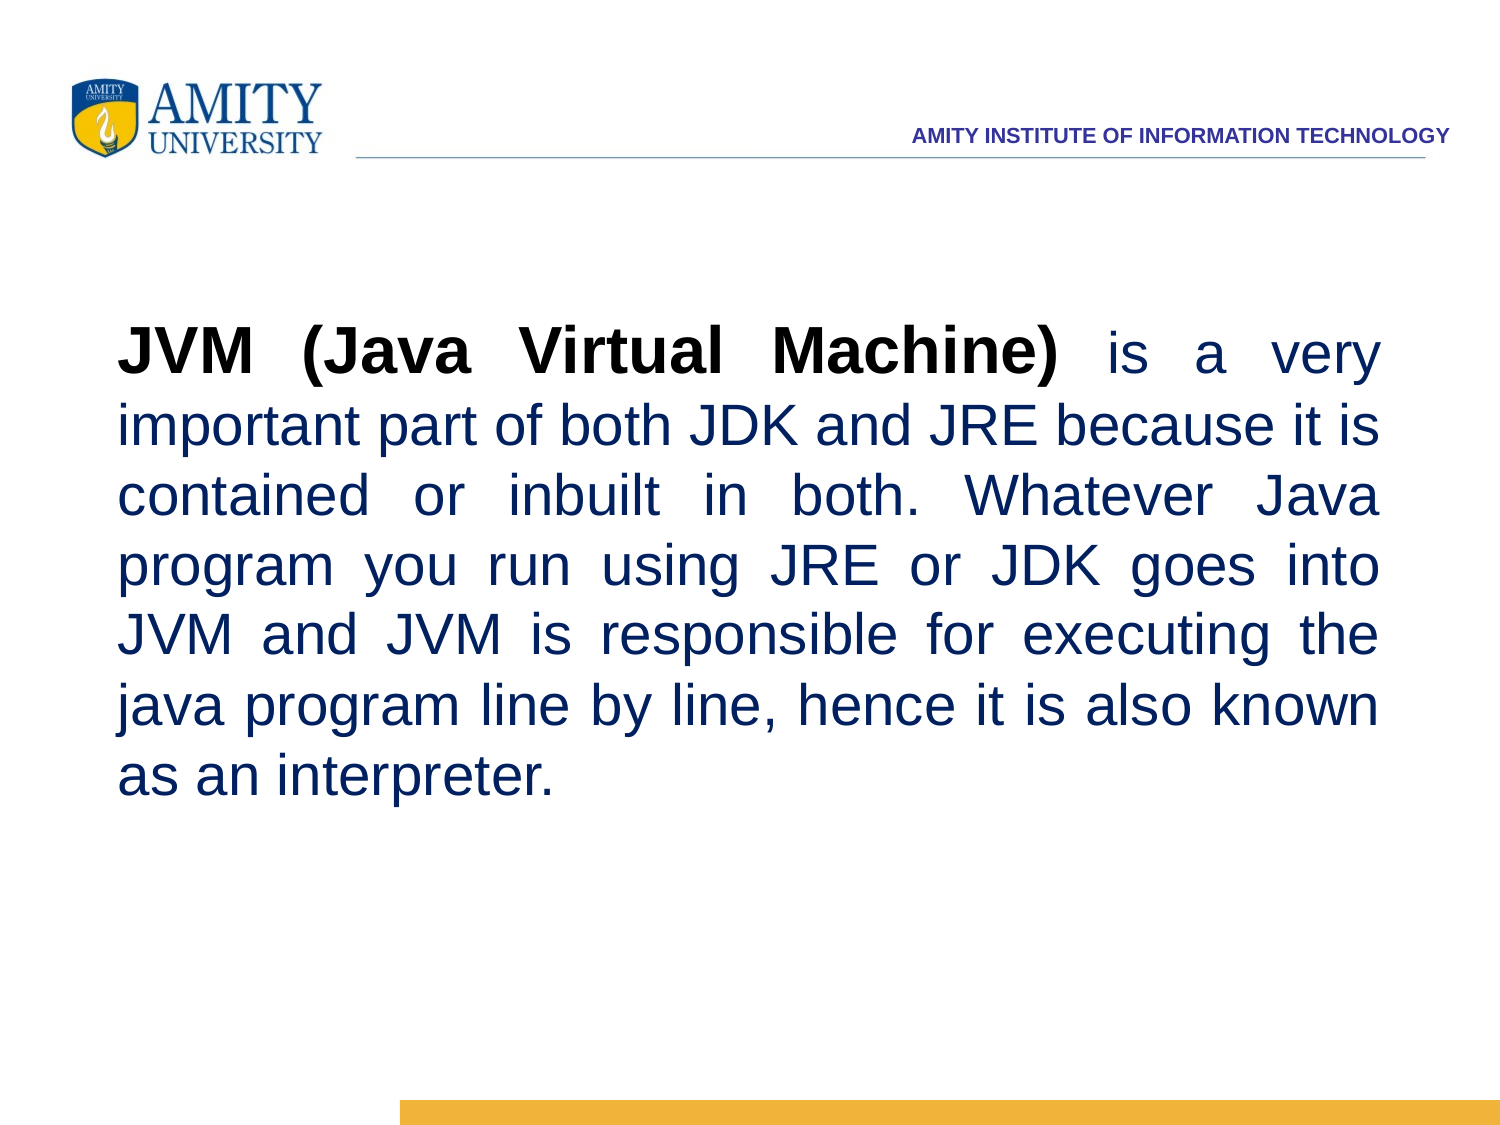

JVM (Java Virtual Machine) is a very important part of both JDK and JRE because it is contained or inbuilt in both. Whatever Java program you run using JRE or JDK goes into JVM and JVM is responsible for executing the java program line by line, hence it is also known as an interpreter.